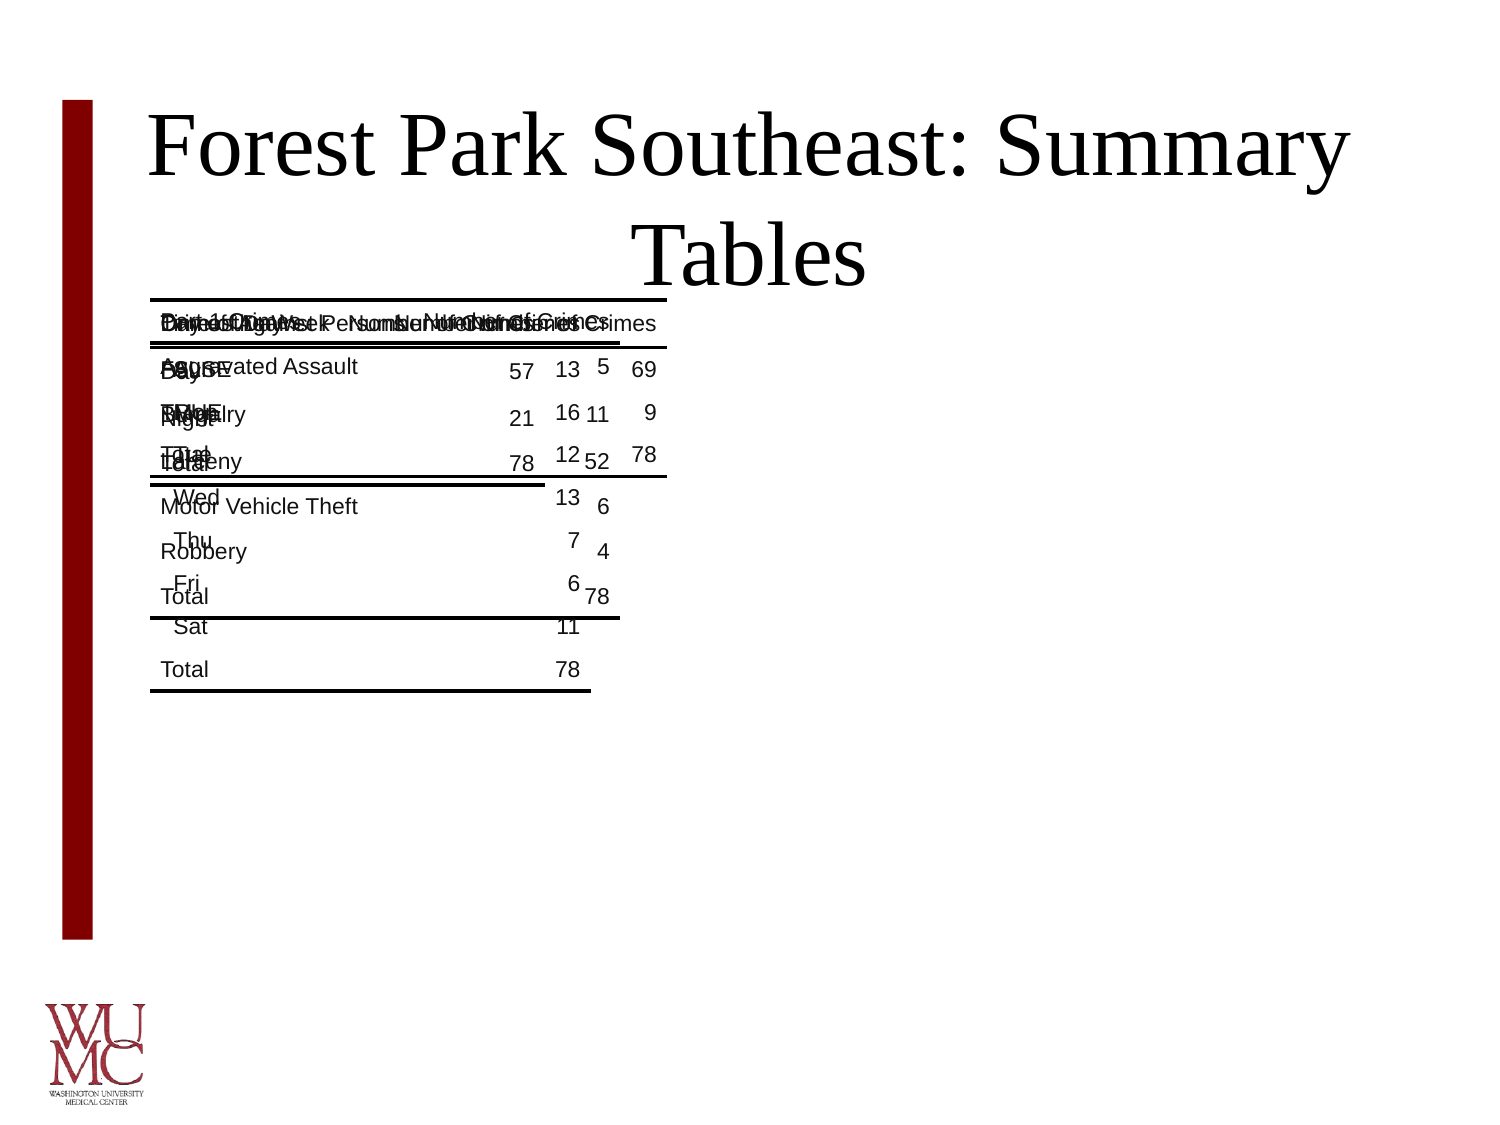

# Forest Park Southeast: Summary Tables
| Part 1 Crimes | Number of Crimes |
| --- | --- |
| Aggravated Assault | 5 |
| Burgalry | 11 |
| Larceny | 52 |
| Motor Vehicle Theft | 6 |
| Robbery | 4 |
| Total | 78 |
| Day of the Week | Number of Crimes |
| --- | --- |
| Sun | 13 |
| Mon | 16 |
| Tue | 12 |
| Wed | 13 |
| Thu | 7 |
| Fri | 6 |
| Sat | 11 |
| Total | 78 |
| Crimes Against Persons | Number of Crimes |
| --- | --- |
| FALSE | 69 |
| TRUE | 9 |
| Total | 78 |
| Time of Day | Number of Crimes |
| --- | --- |
| Day | 57 |
| Night | 21 |
| Total | 78 |